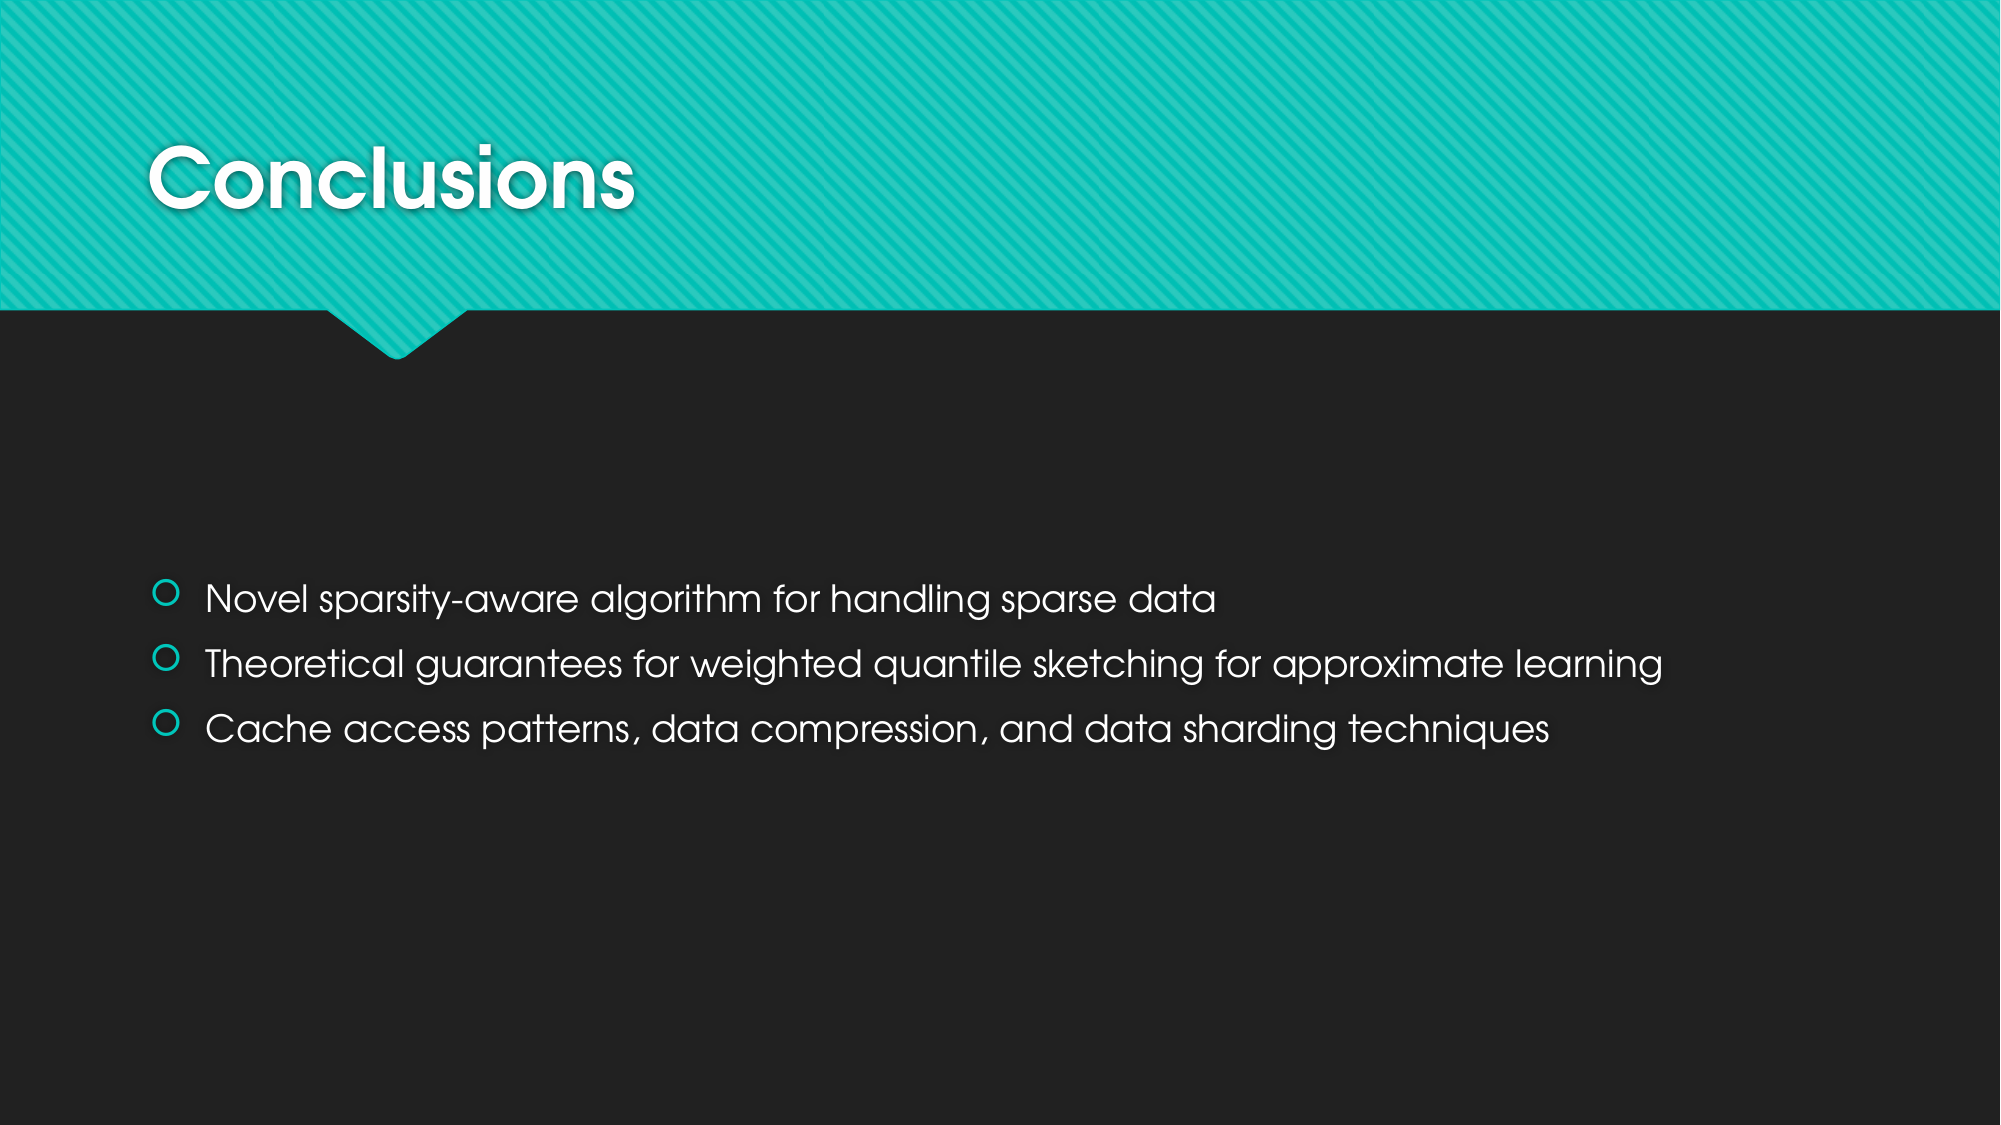

# Conclusions
Novel sparsity-aware algorithm for handling sparse data
Theoretical guarantees for weighted quantile sketching for approximate learning
Cache access patterns, data compression, and data sharding techniques